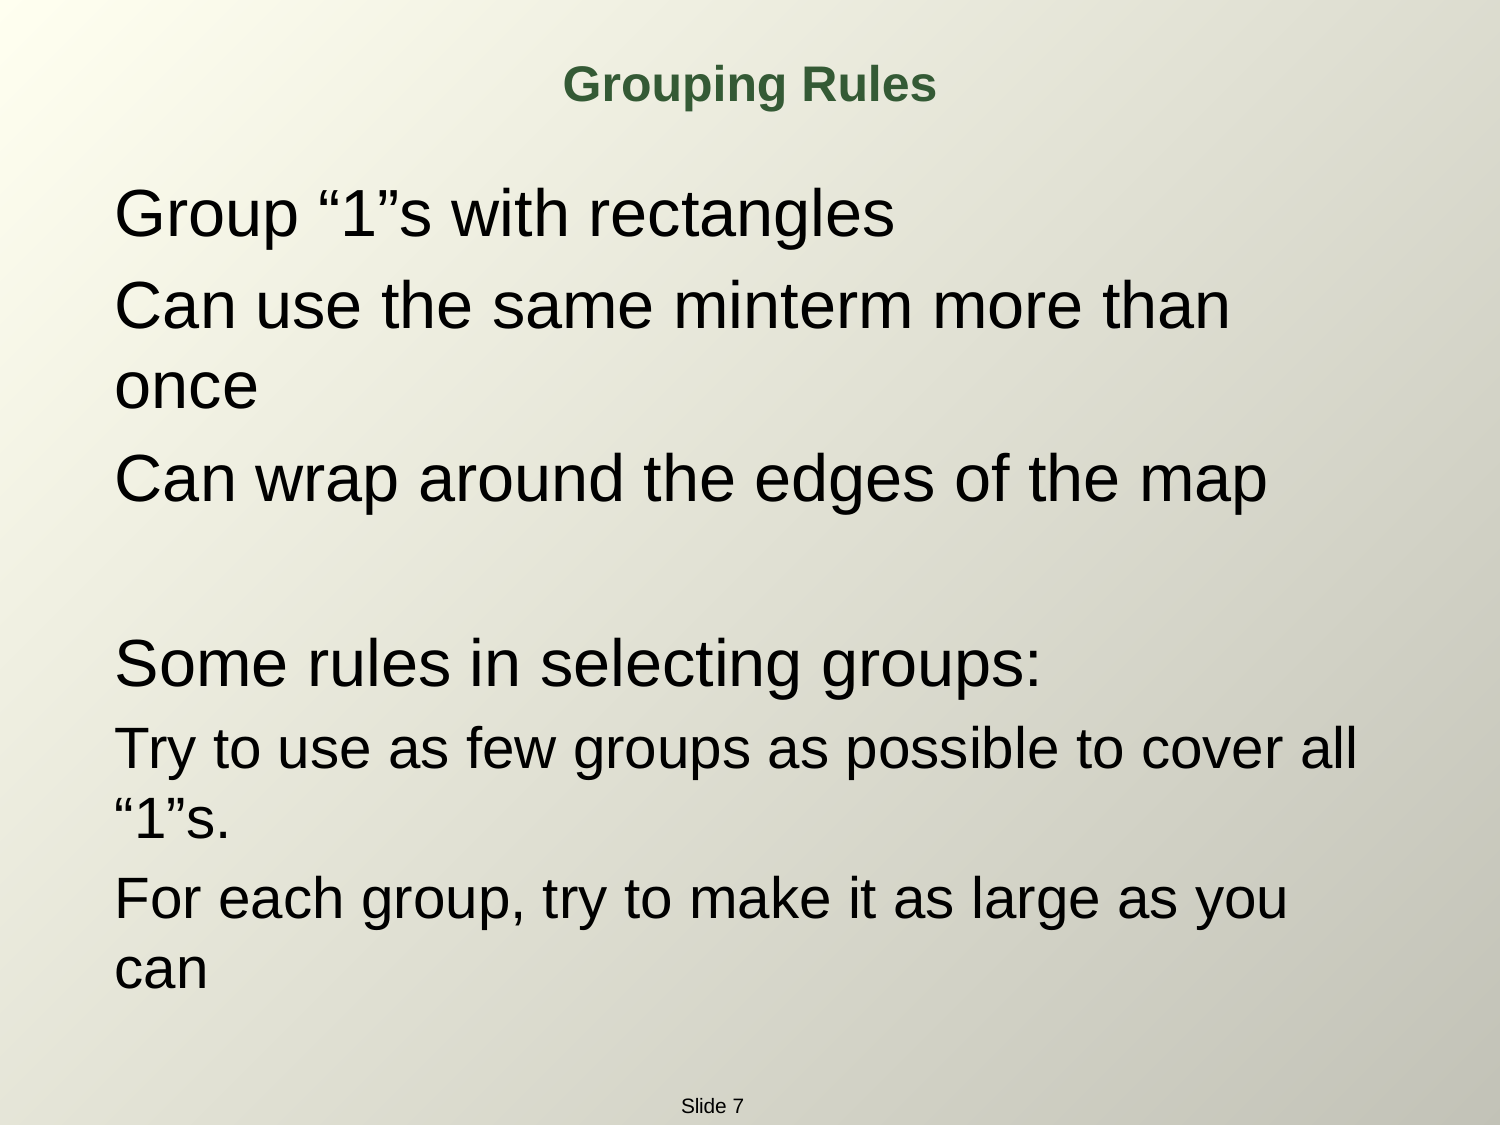

Grouping Rules
Group “1”s with rectangles
Can use the same minterm more than once
Can wrap around the edges of the map

Some rules in selecting groups:
Try to use as few groups as possible to cover all “1”s.
For each group, try to make it as large as you can